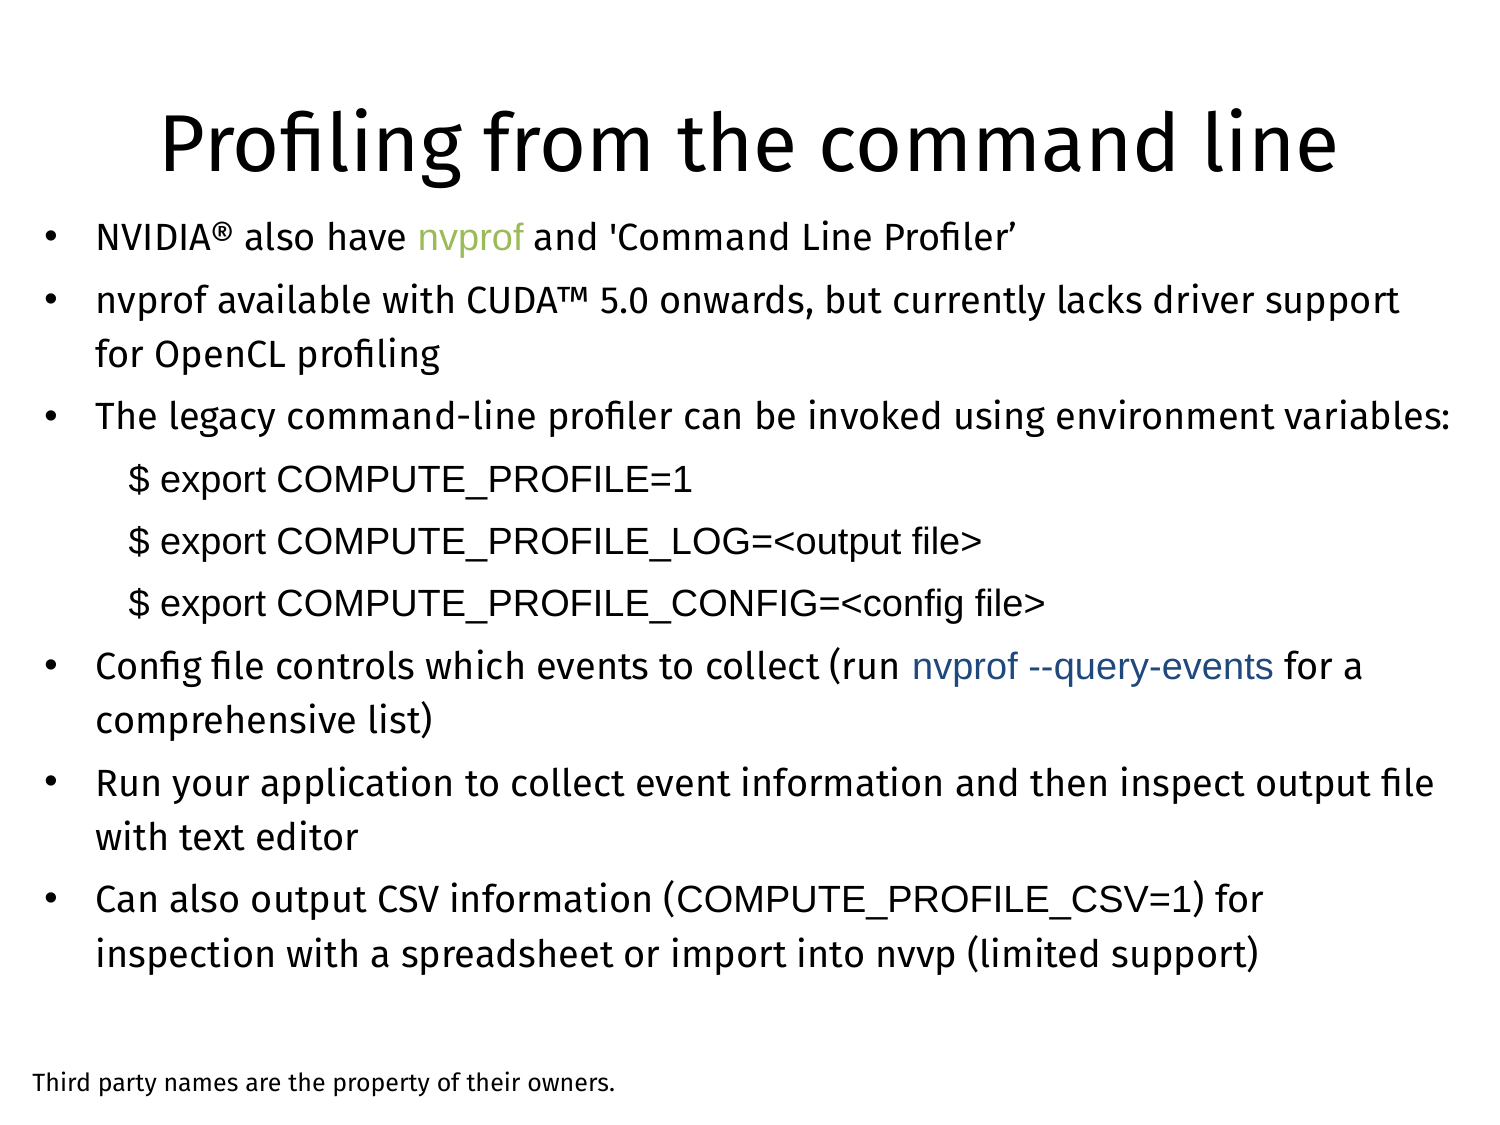

# Profiling from the command line
NVIDIA® also have nvprof and 'Command Line Profiler’
nvprof available with CUDA™ 5.0 onwards, but currently lacks driver support for OpenCL profiling
The legacy command-line profiler can be invoked using environment variables:
        $ export COMPUTE_PROFILE=1
        $ export COMPUTE_PROFILE_LOG=<output file>
        $ export COMPUTE_PROFILE_CONFIG=<config file>
Config file controls which events to collect (run nvprof --query-events for a comprehensive list)
Run your application to collect event information and then inspect output file with text editor
Can also output CSV information (COMPUTE_PROFILE_CSV=1) for inspection with a spreadsheet or import into nvvp (limited support)

Third party names are the property of their owners.